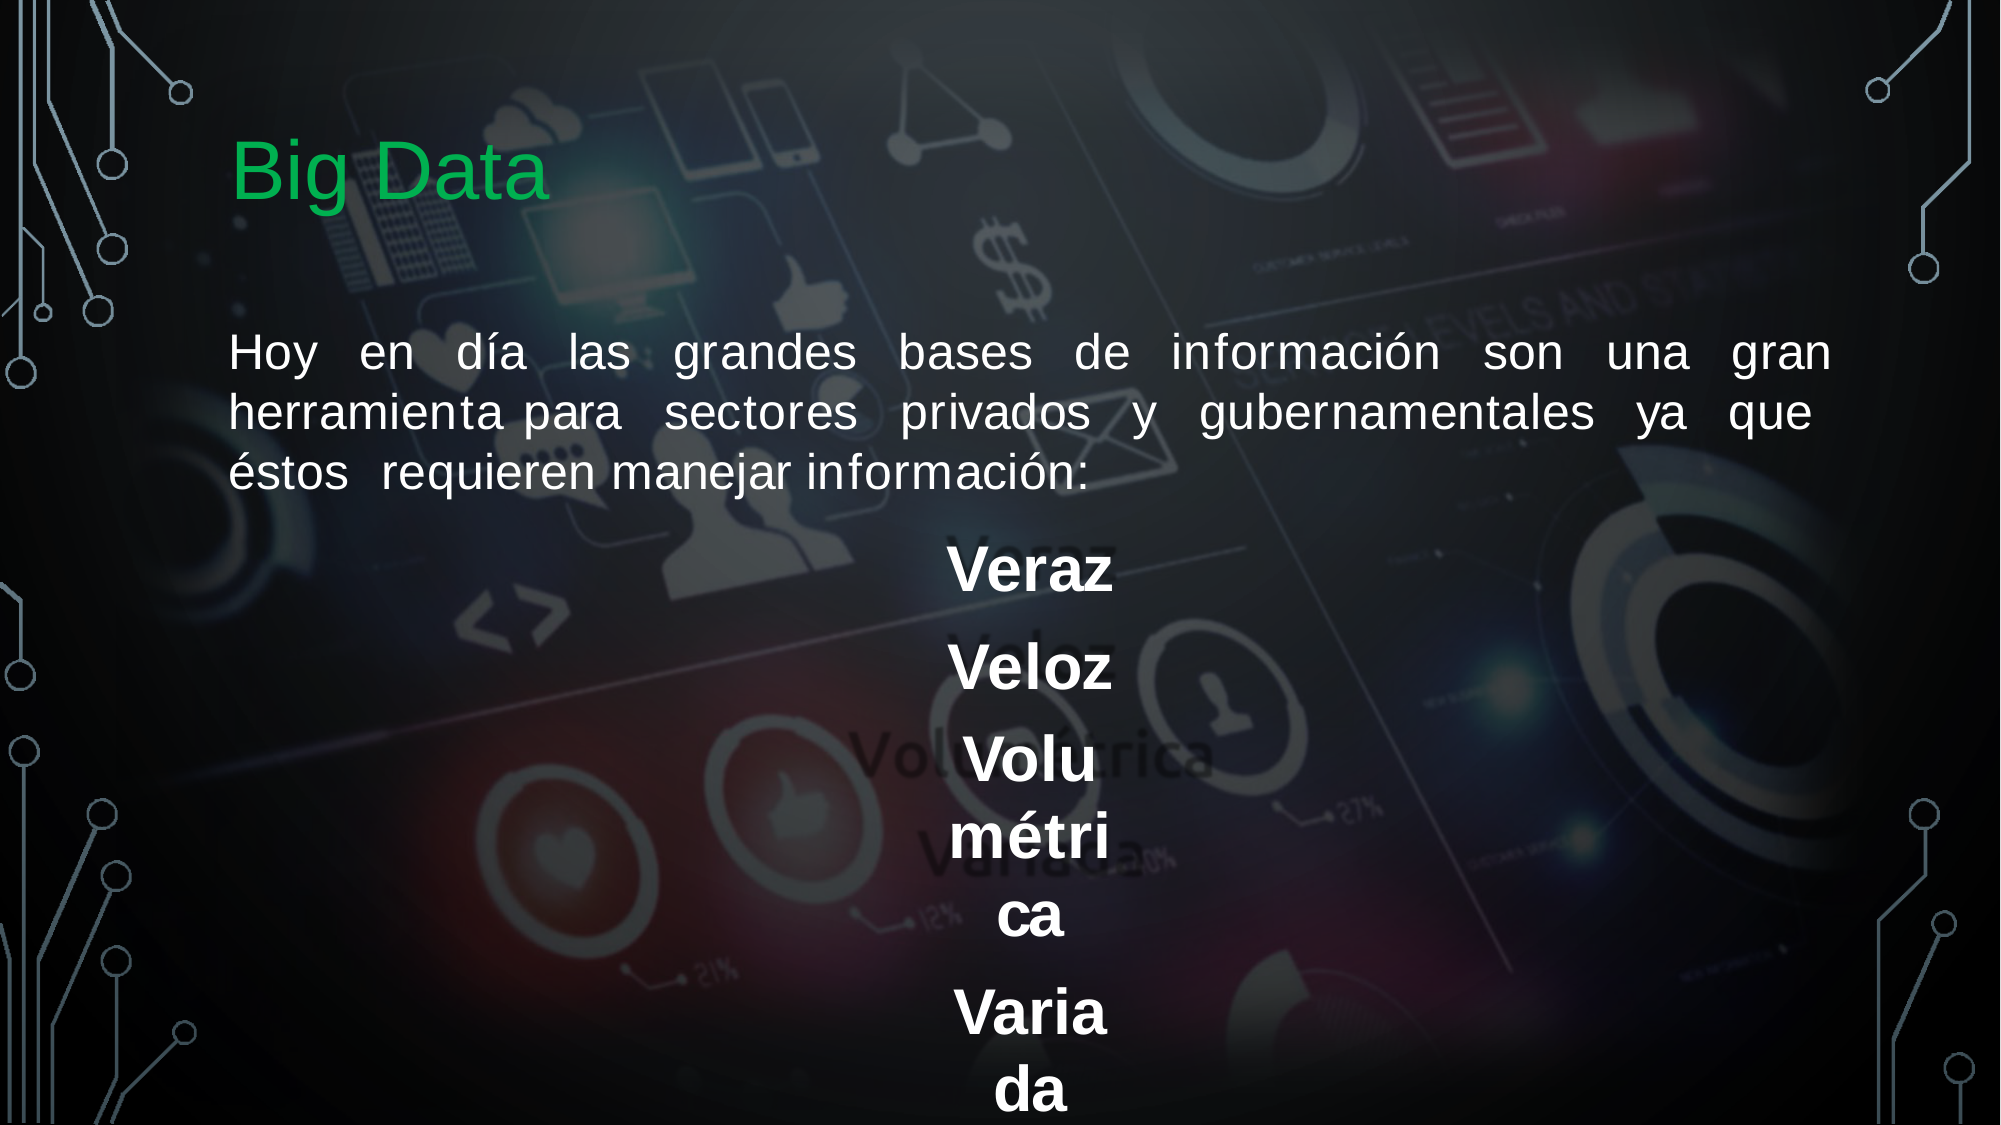

Big Data
Hoy en día las grandes bases de información son una gran herramienta para  sectores  privados  y  gubernamentales  ya  que  éstos  requieren manejar información:
Veraz Veloz
Volumétrica
Variada